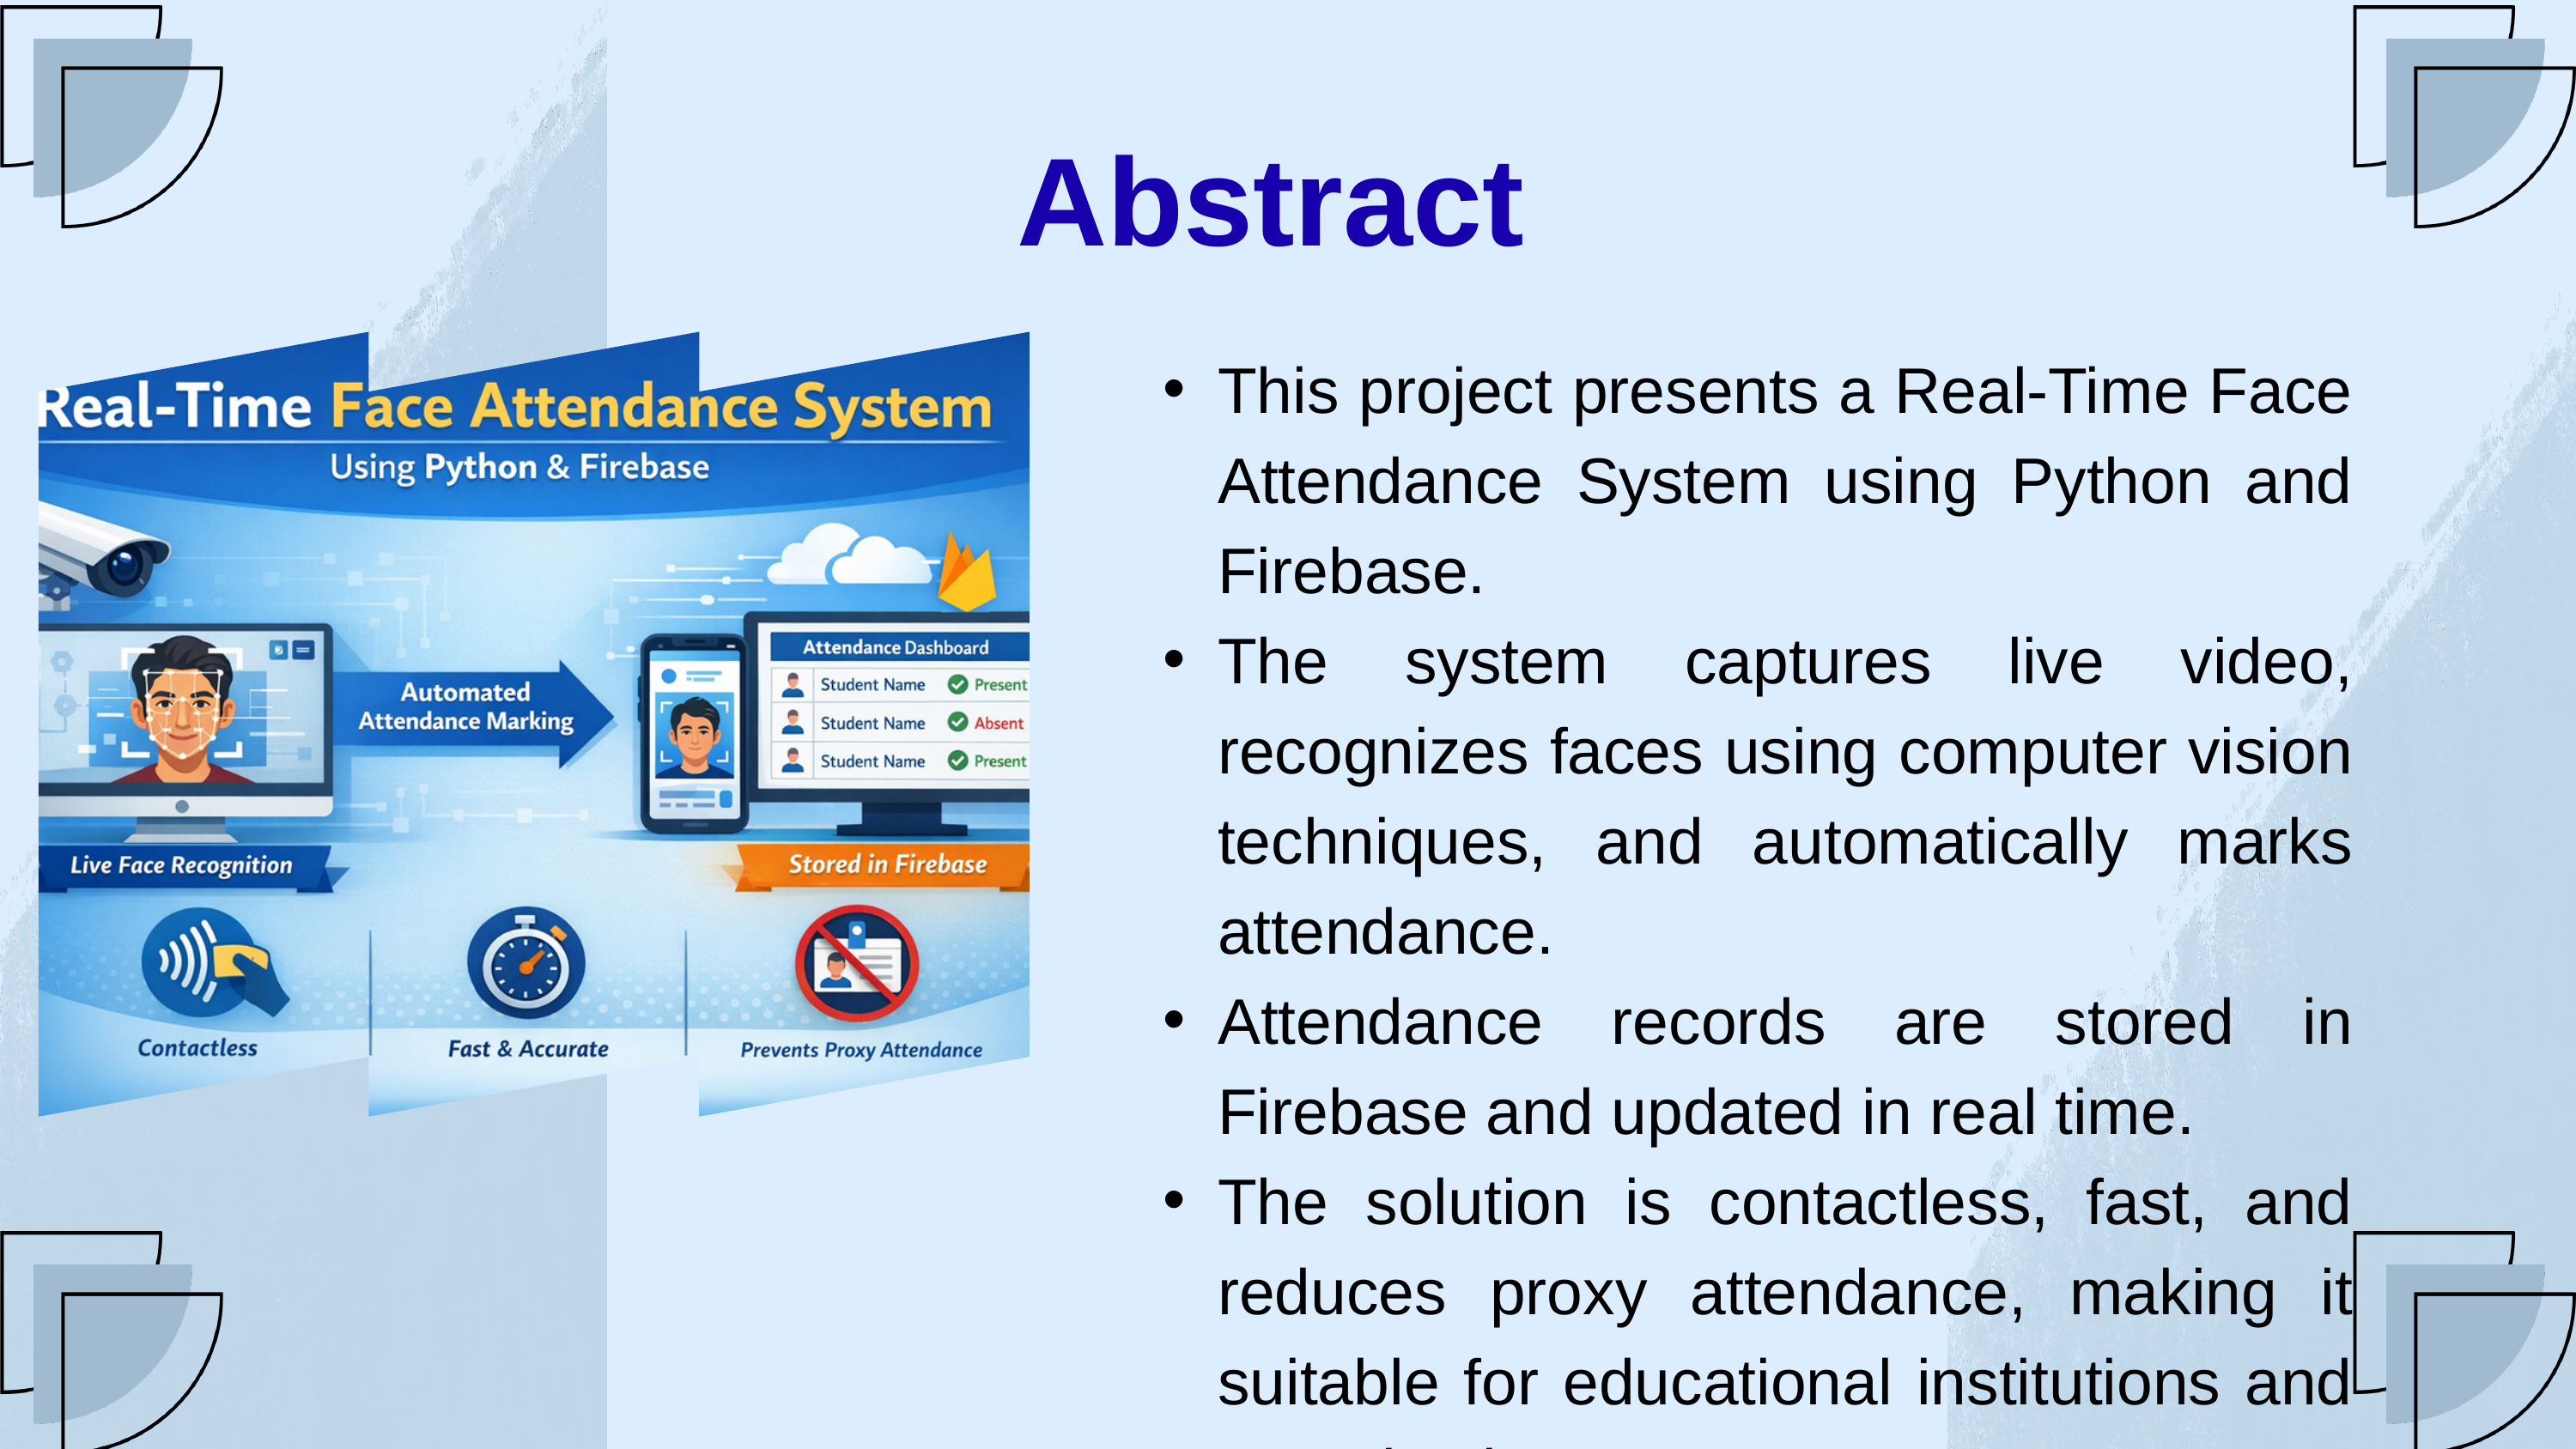

Abstract

This project presents a Real-Time Face Attendance System using Python and Firebase.
The system captures live video, recognizes faces using computer vision techniques, and automatically marks attendance.
Attendance records are stored in Firebase and updated in real time.
The solution is contactless, fast, and reduces proxy attendance, making it suitable for educational institutions and organizations.